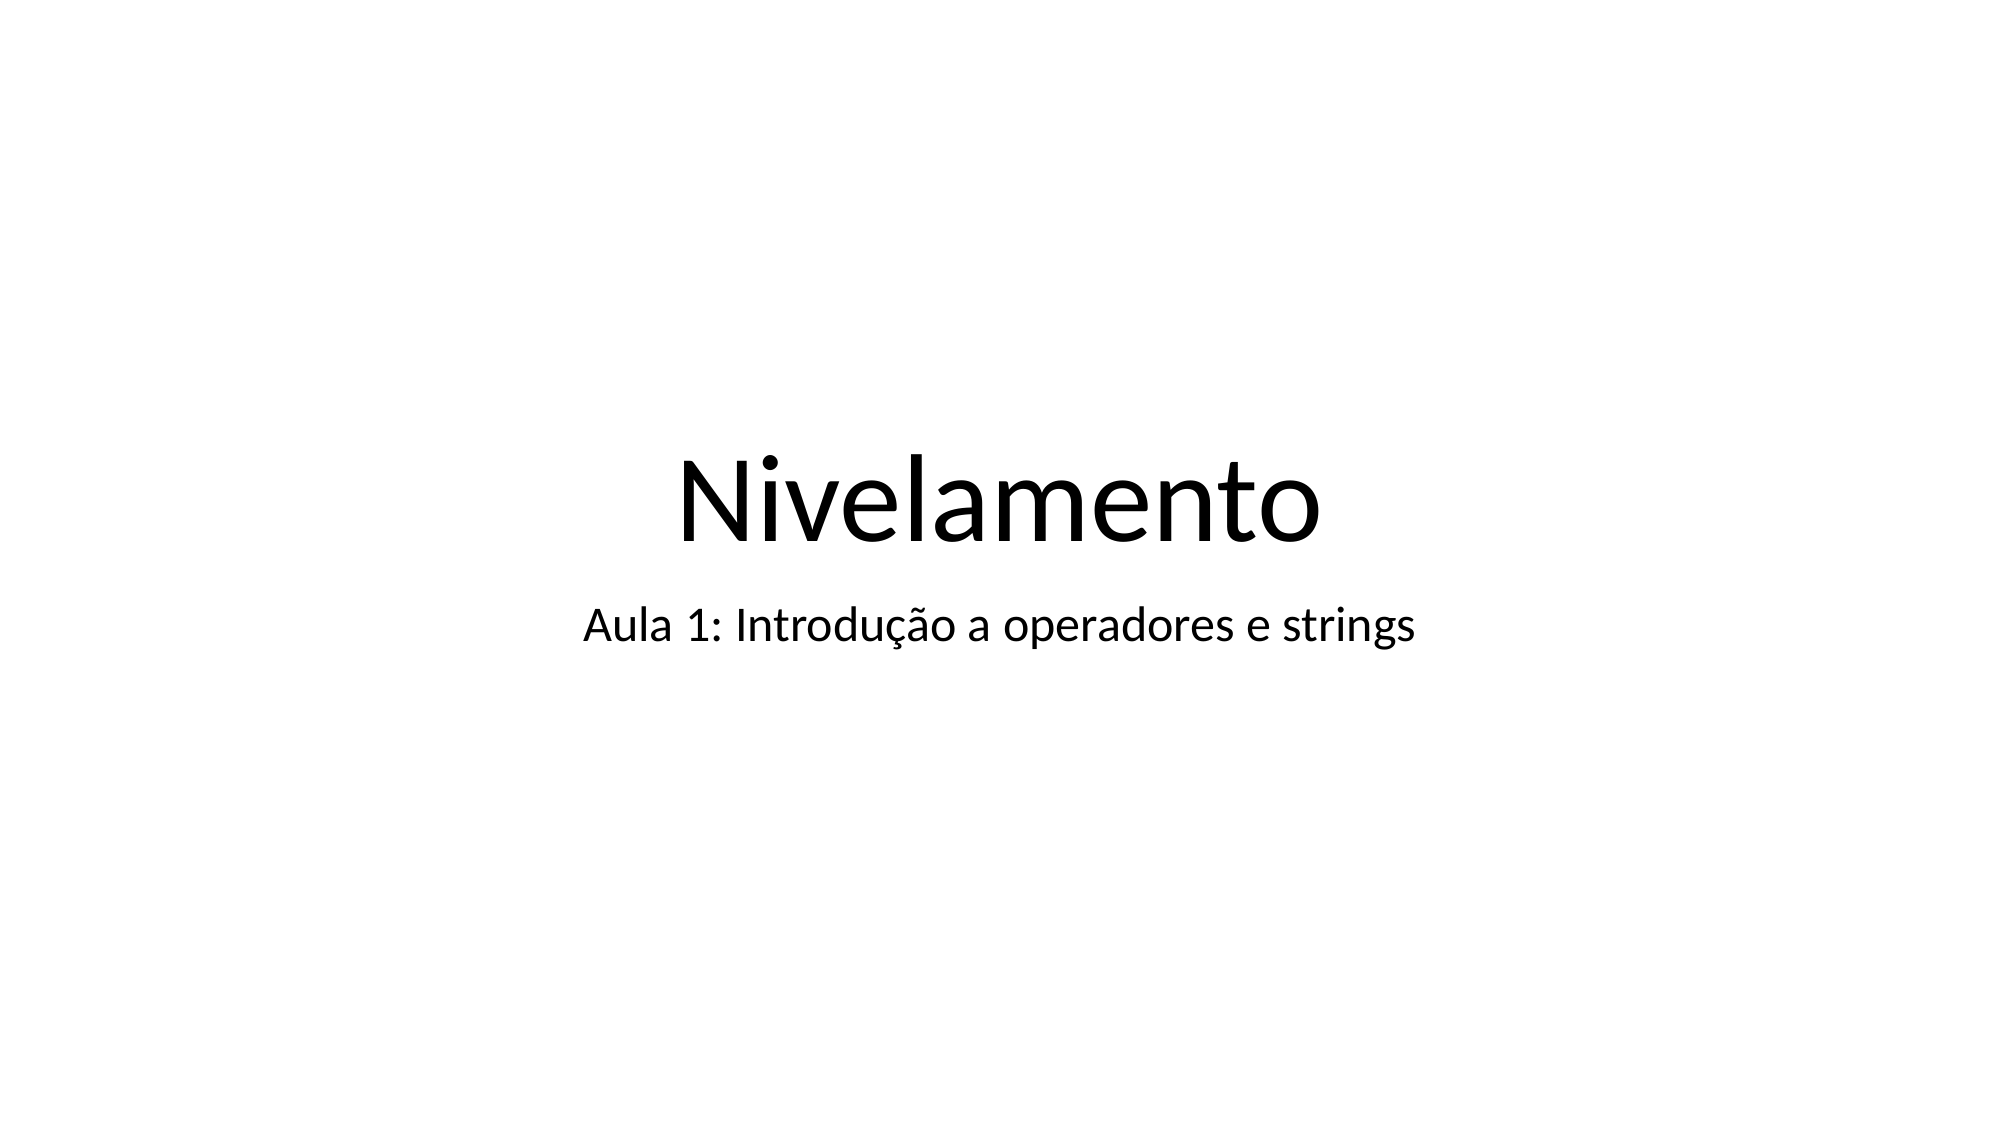

# Nivelamento
Aula 1: Introdução a operadores e strings